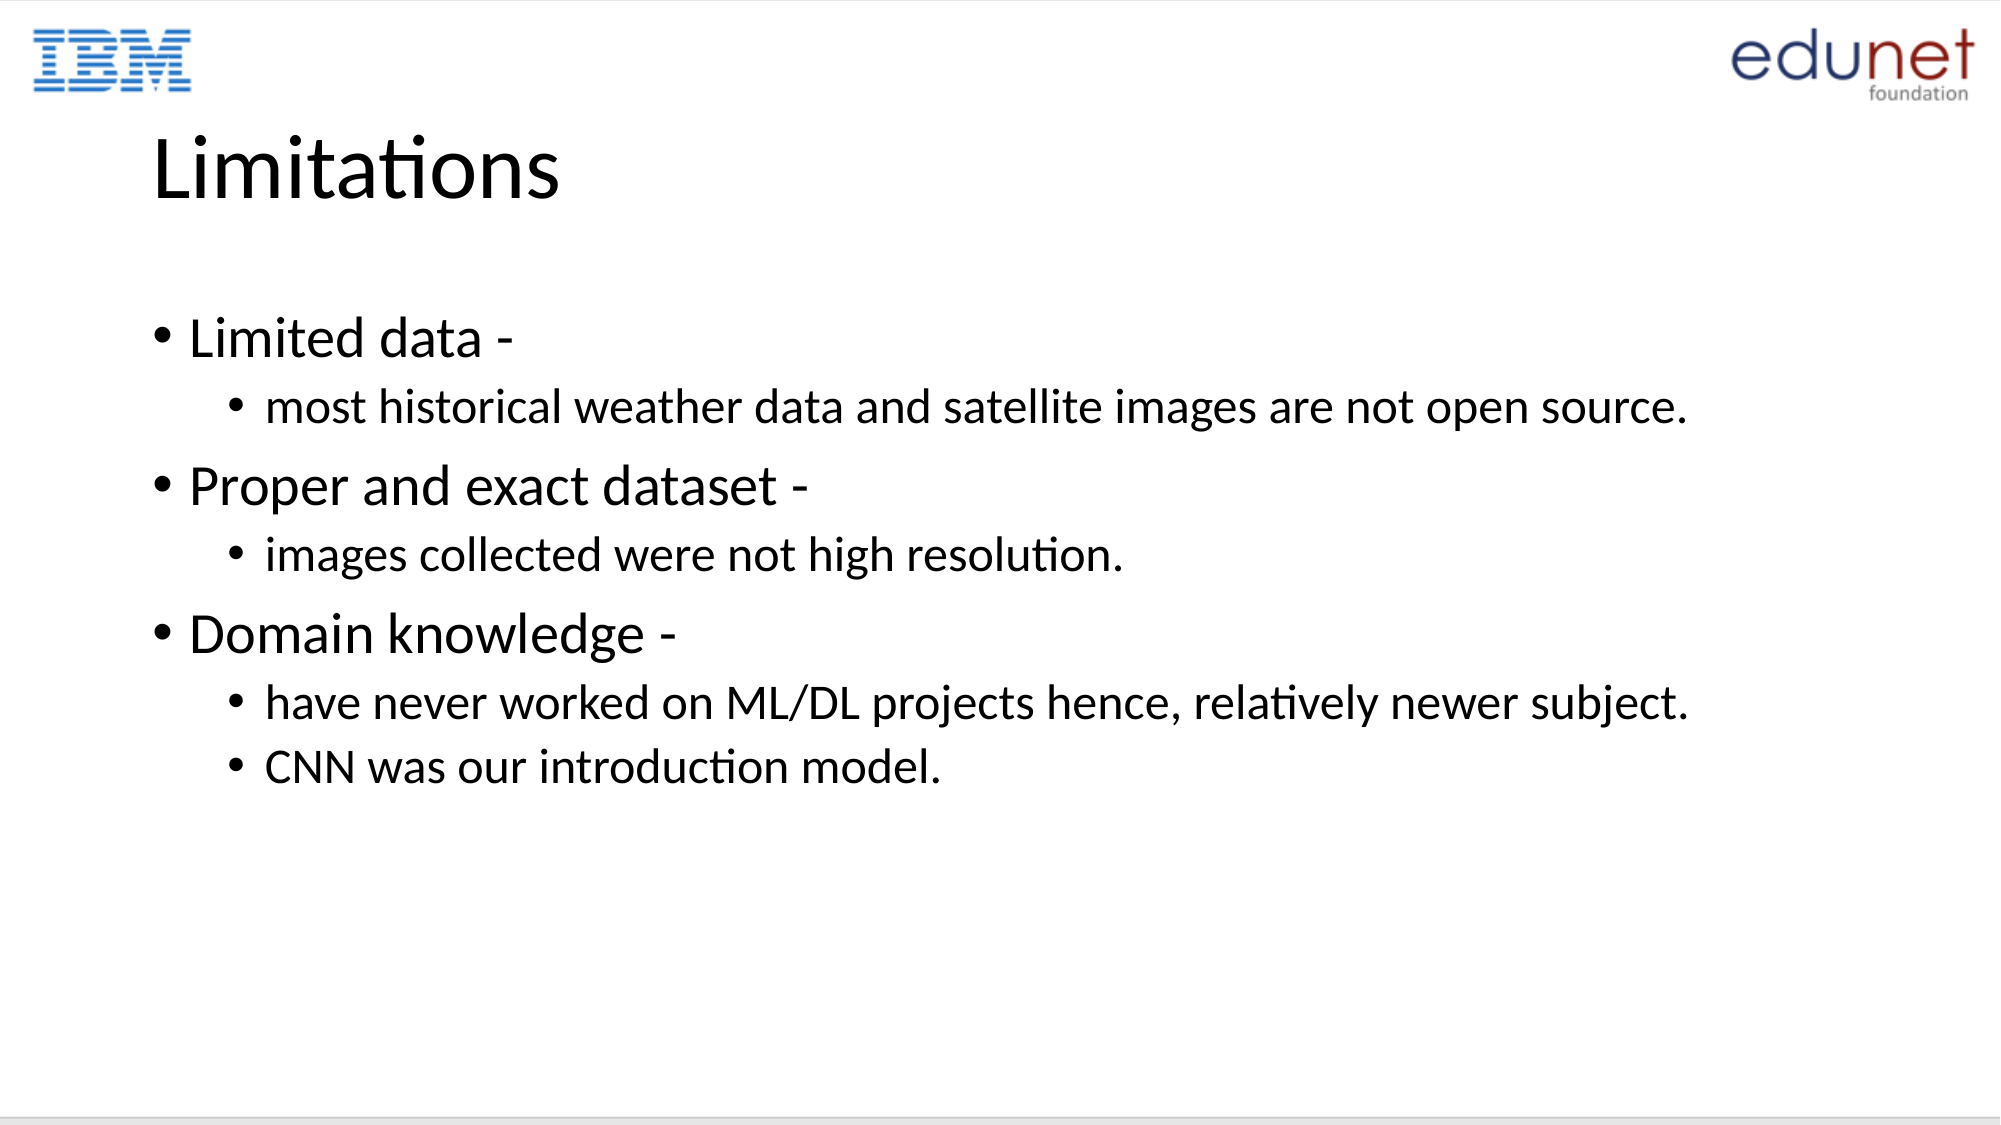

# Limitations
Limited data -
most historical weather data and satellite images are not open source.
Proper and exact dataset -
images collected were not high resolution.
Domain knowledge -
have never worked on ML/DL projects hence, relatively newer subject.
CNN was our introduction model.